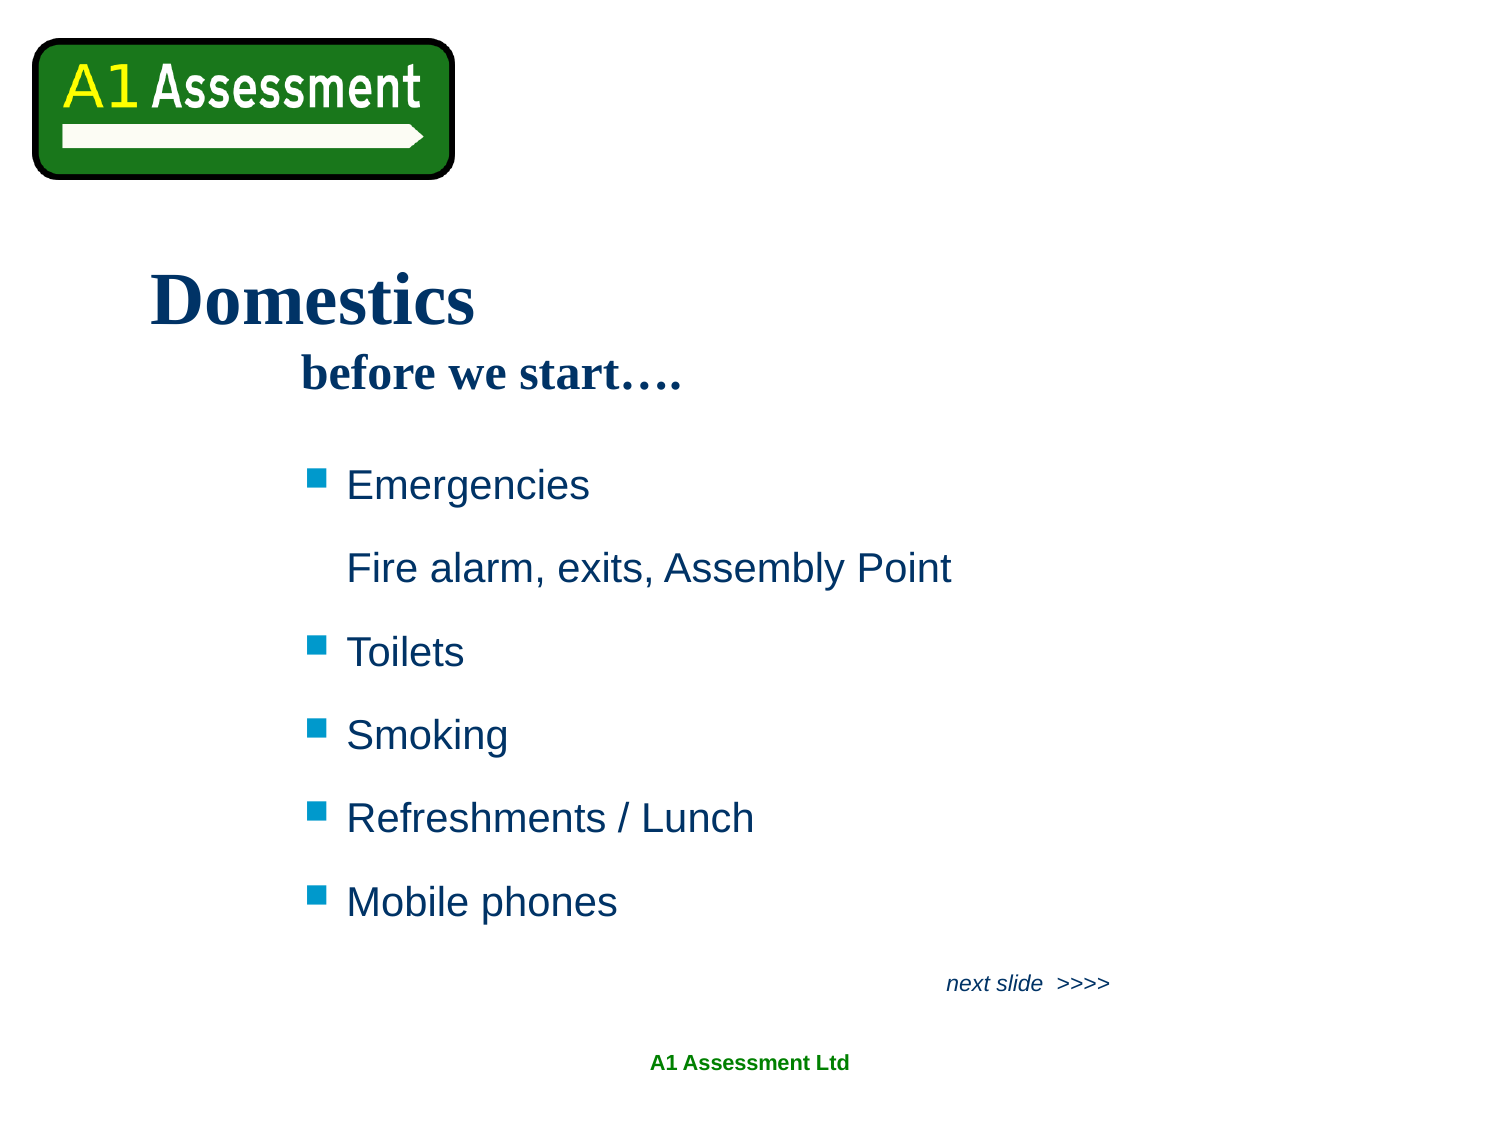

# Domestics before we start….
Emergencies
	Fire alarm, exits, Assembly Point
Toilets
Smoking
Refreshments / Lunch
Mobile phones
				next slide  >>>>
A1 Assessment Ltd